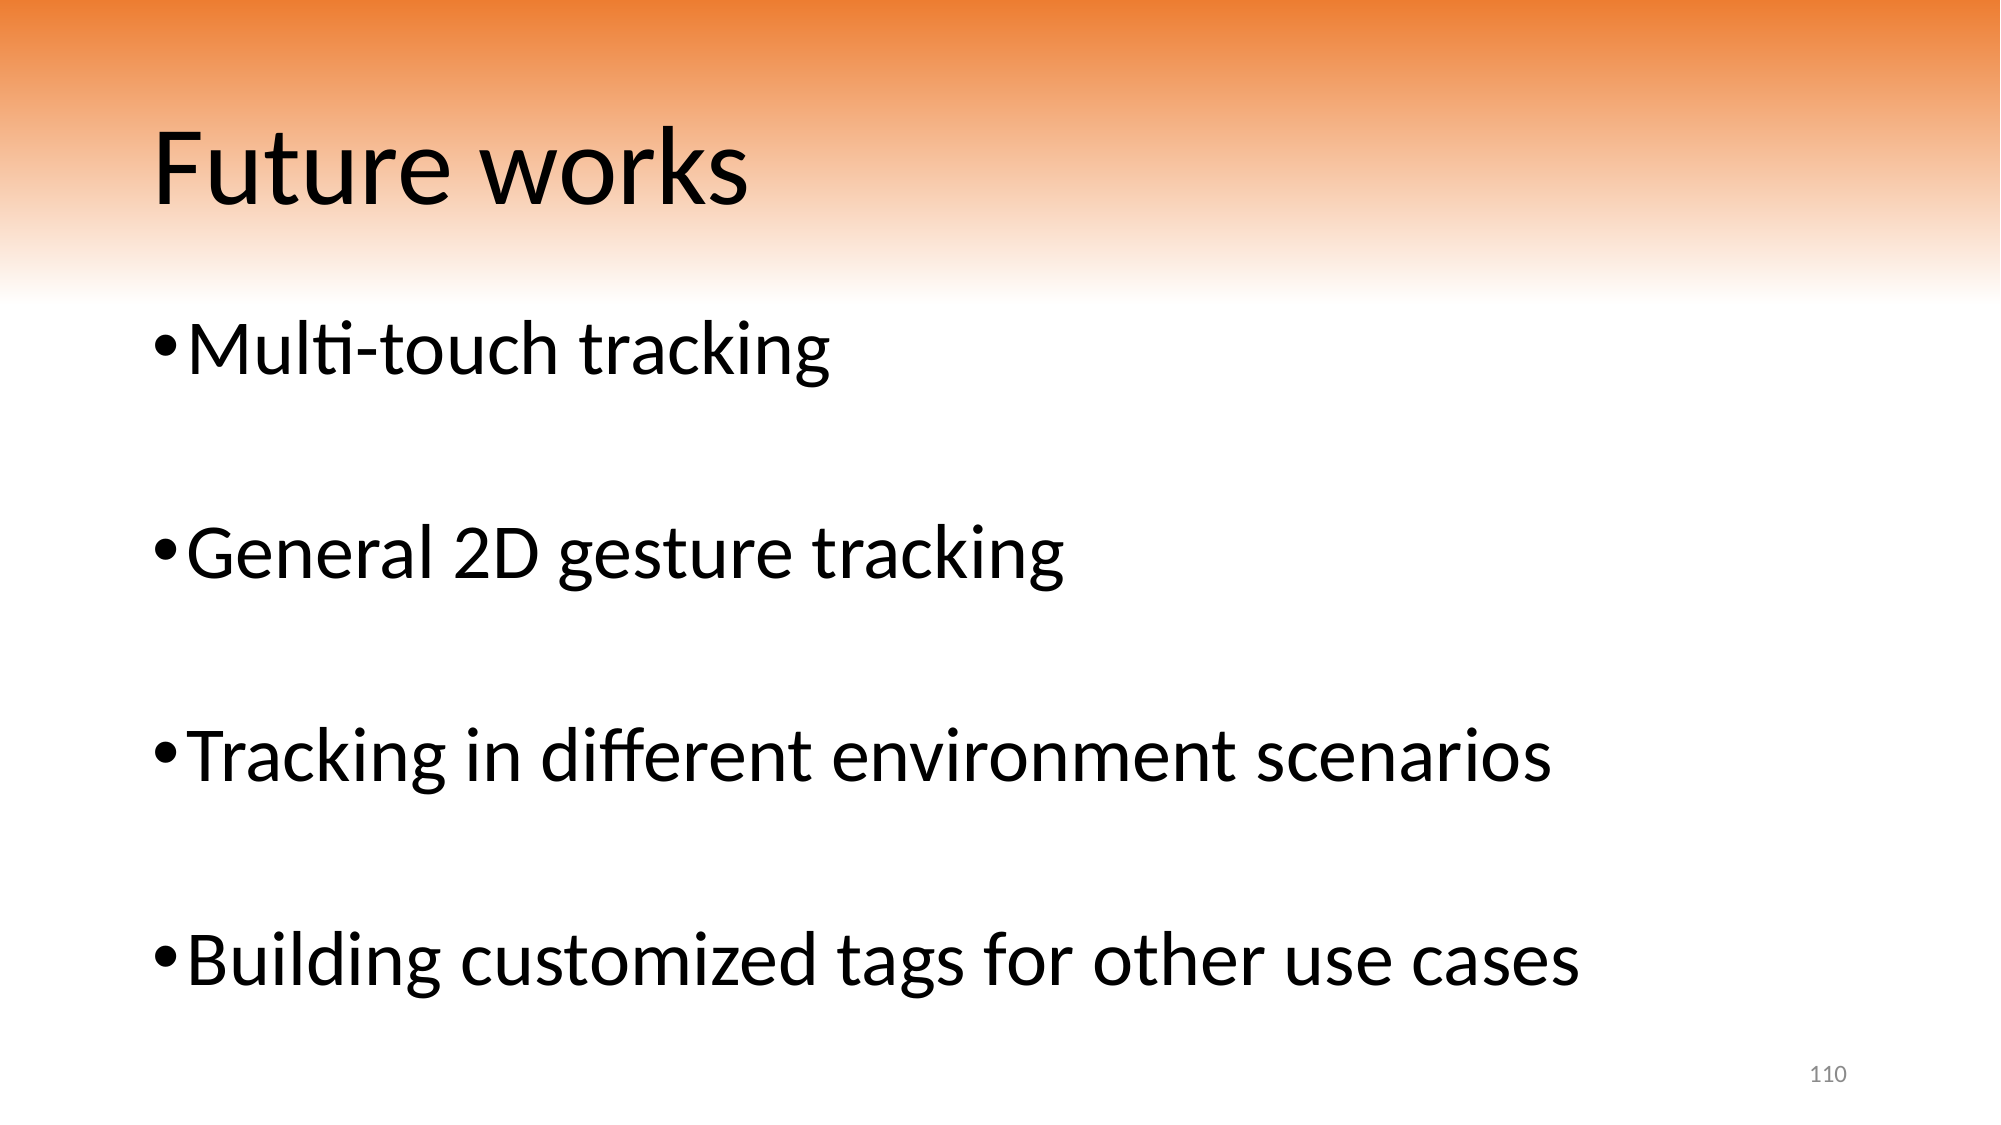

# Future works
Multi-touch tracking

General 2D gesture tracking

Tracking in different environment scenarios

Building customized tags for other use cases

110